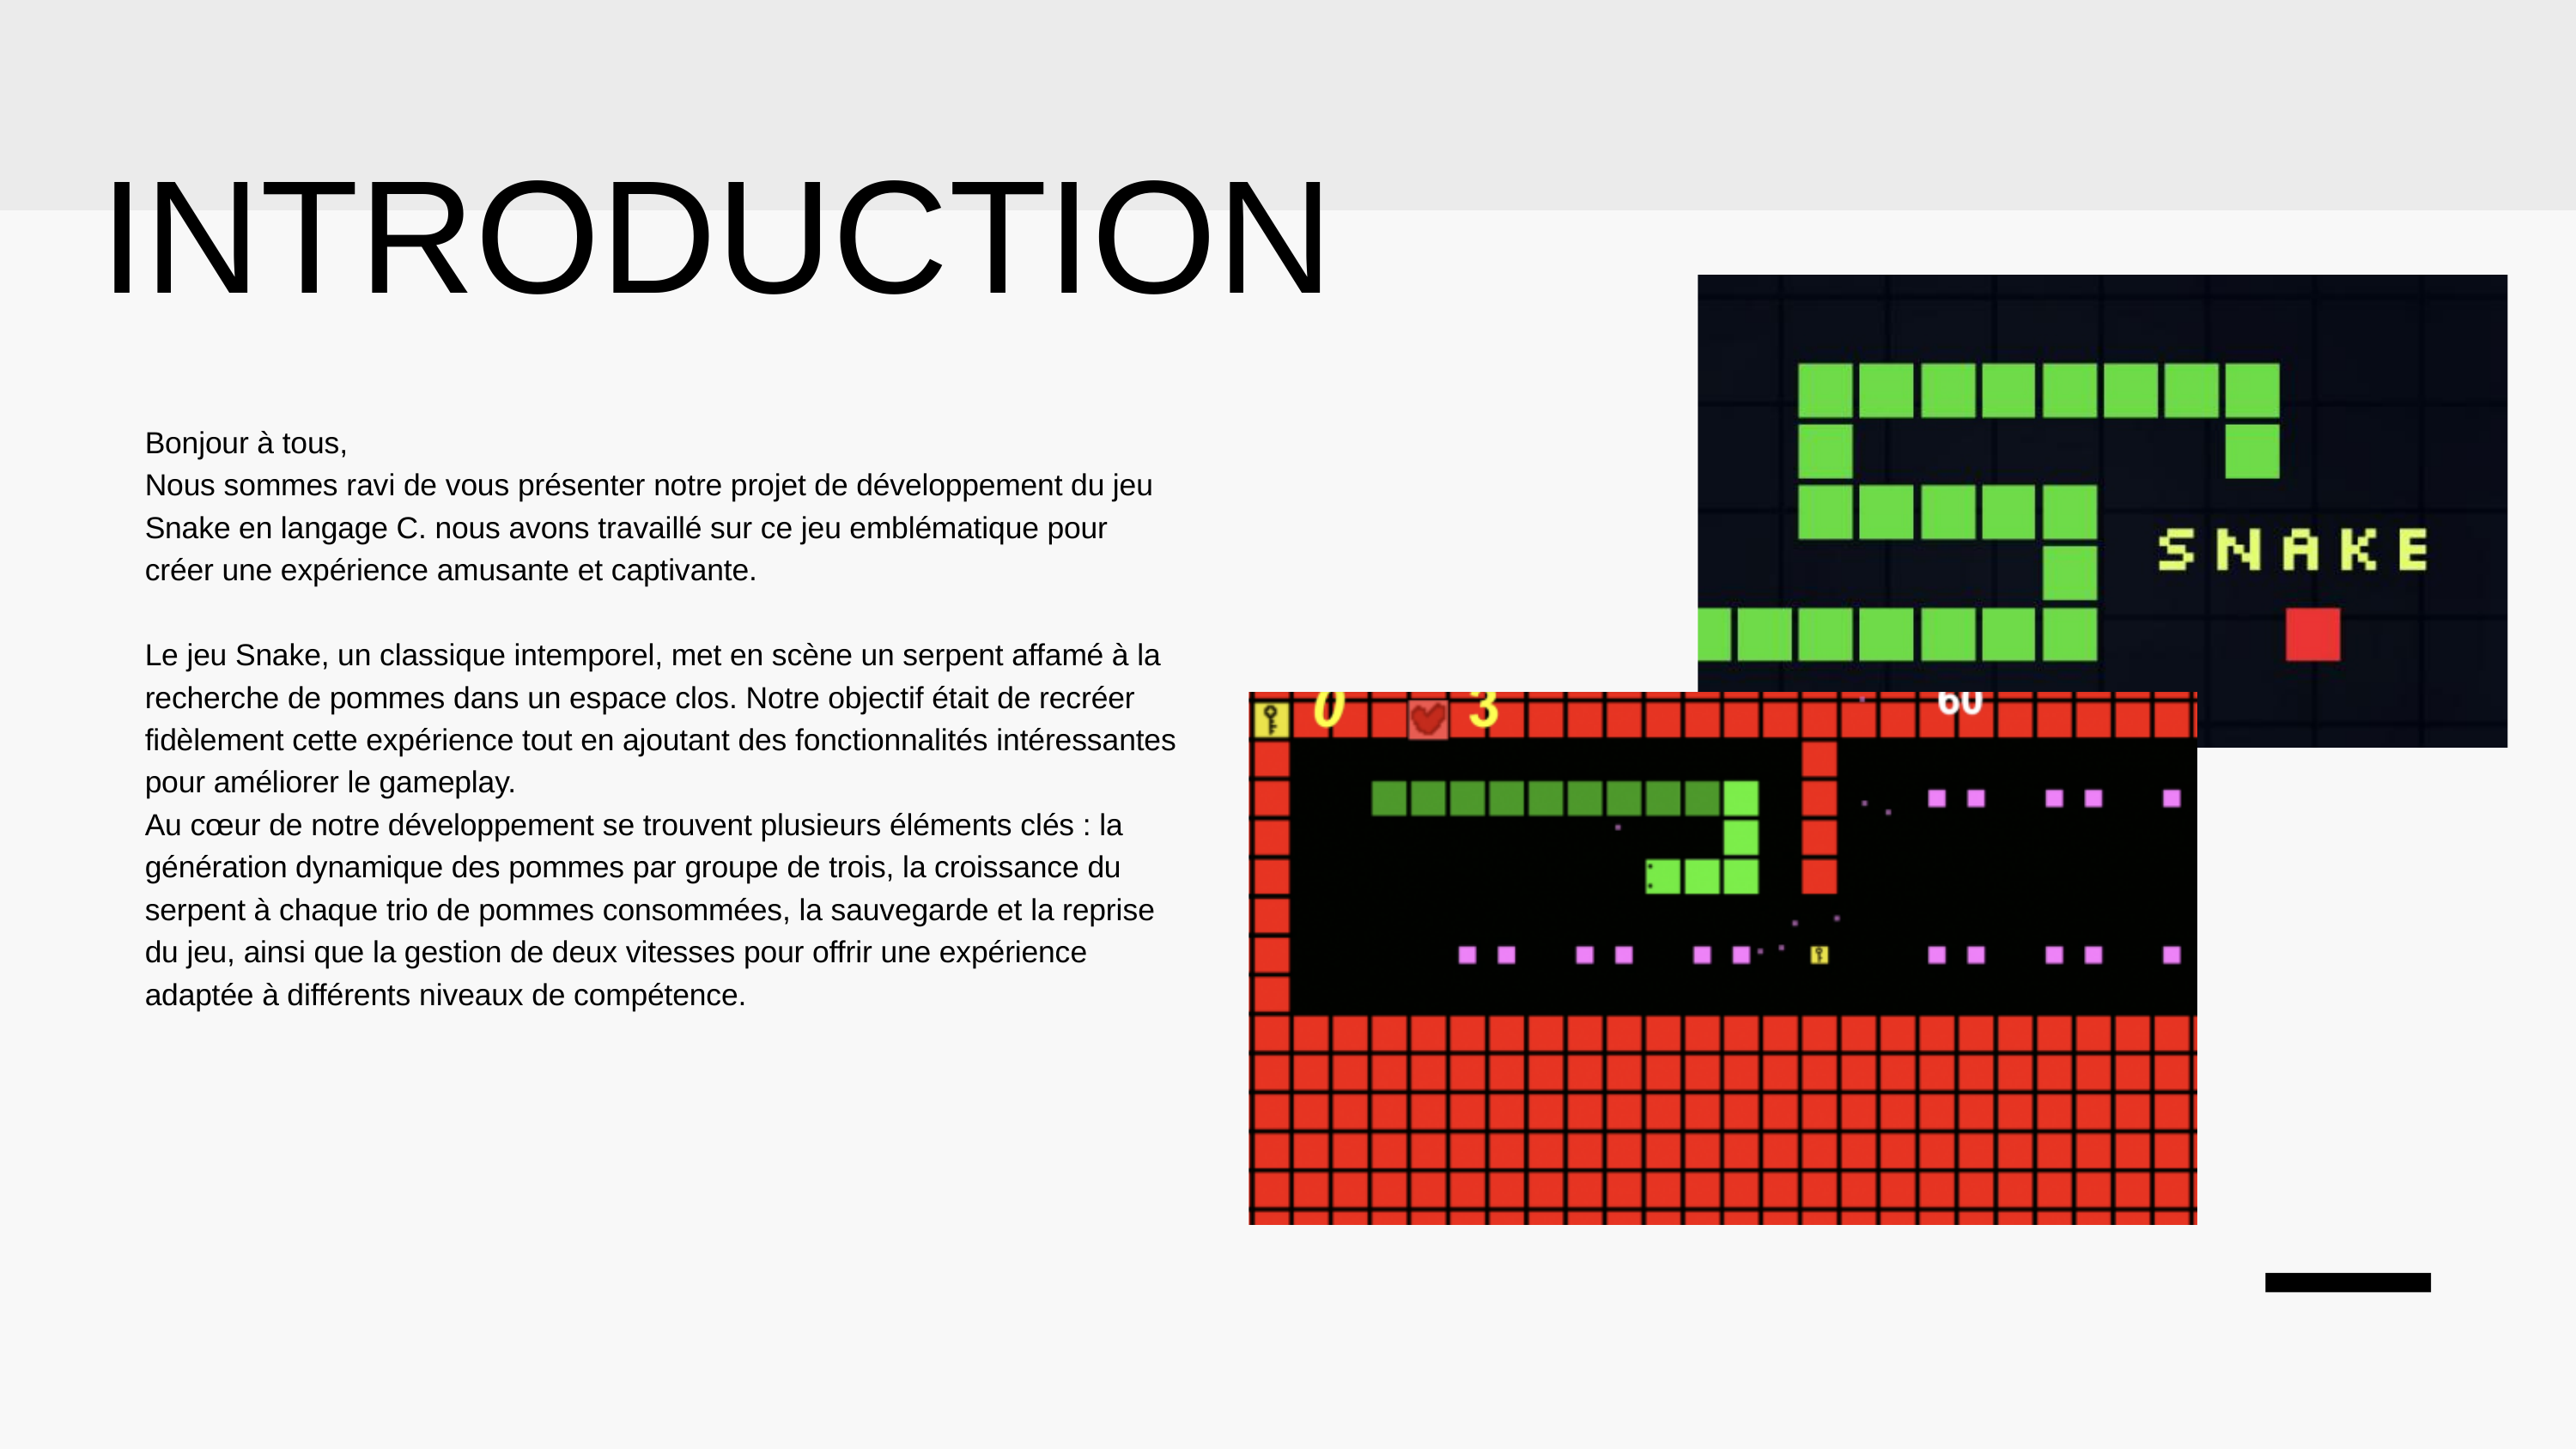

INTRODUCTION

Bonjour à tous,
Nous sommes ravi de vous présenter notre projet de développement du jeu Snake en langage C. nous avons travaillé sur ce jeu emblématique pour créer une expérience amusante et captivante.

Le jeu Snake, un classique intemporel, met en scène un serpent affamé à la recherche de pommes dans un espace clos. Notre objectif était de recréer fidèlement cette expérience tout en ajoutant des fonctionnalités intéressantes pour améliorer le gameplay.
Au cœur de notre développement se trouvent plusieurs éléments clés : la génération dynamique des pommes par groupe de trois, la croissance du serpent à chaque trio de pommes consommées, la sauvegarde et la reprise du jeu, ainsi que la gestion de deux vitesses pour offrir une expérience adaptée à différents niveaux de compétence.